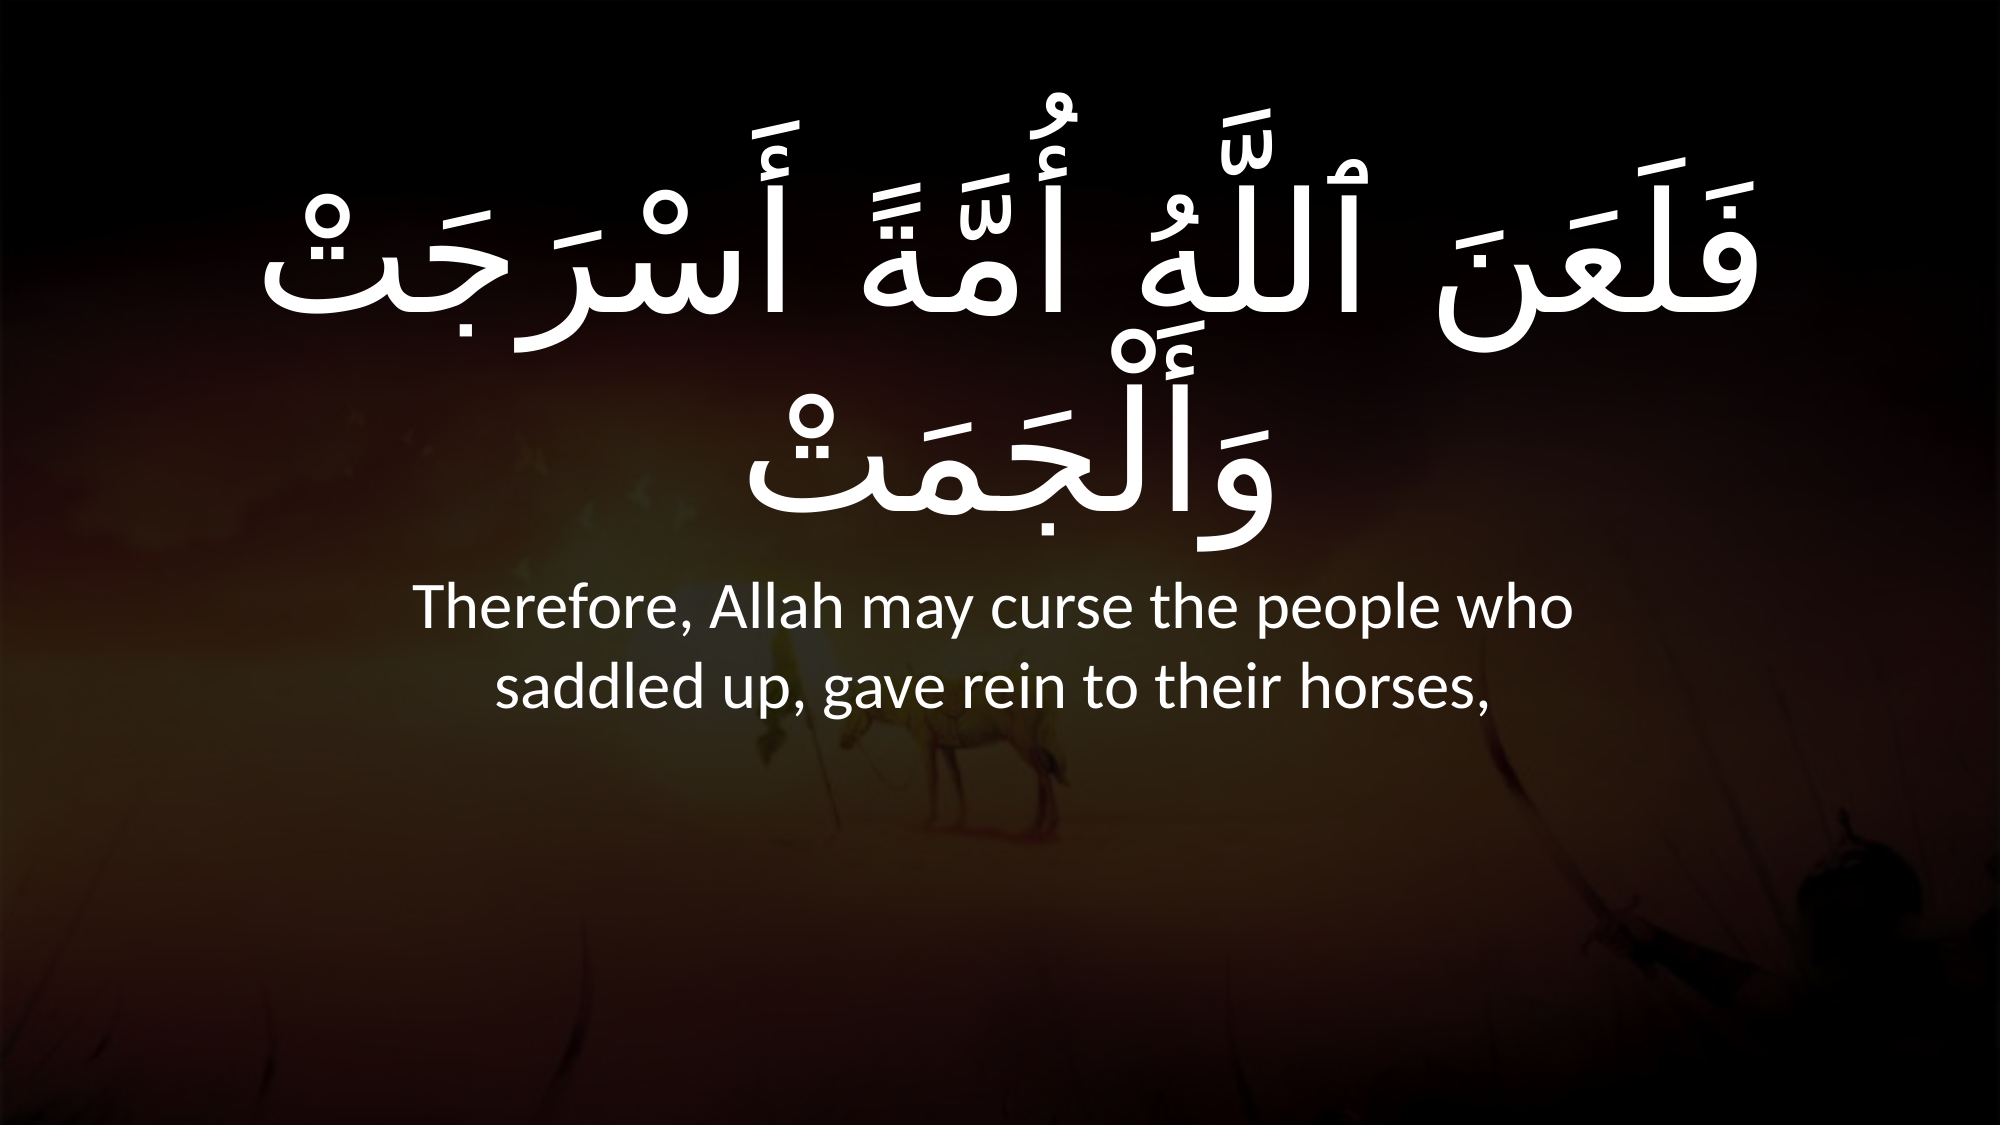

# فَلَعَنَ ٱللَّهُ أُمَّةً أَسْرَجَتْ وَأَلْجَمَتْ
Therefore, Allah may curse the people who saddled up, gave rein to their horses,